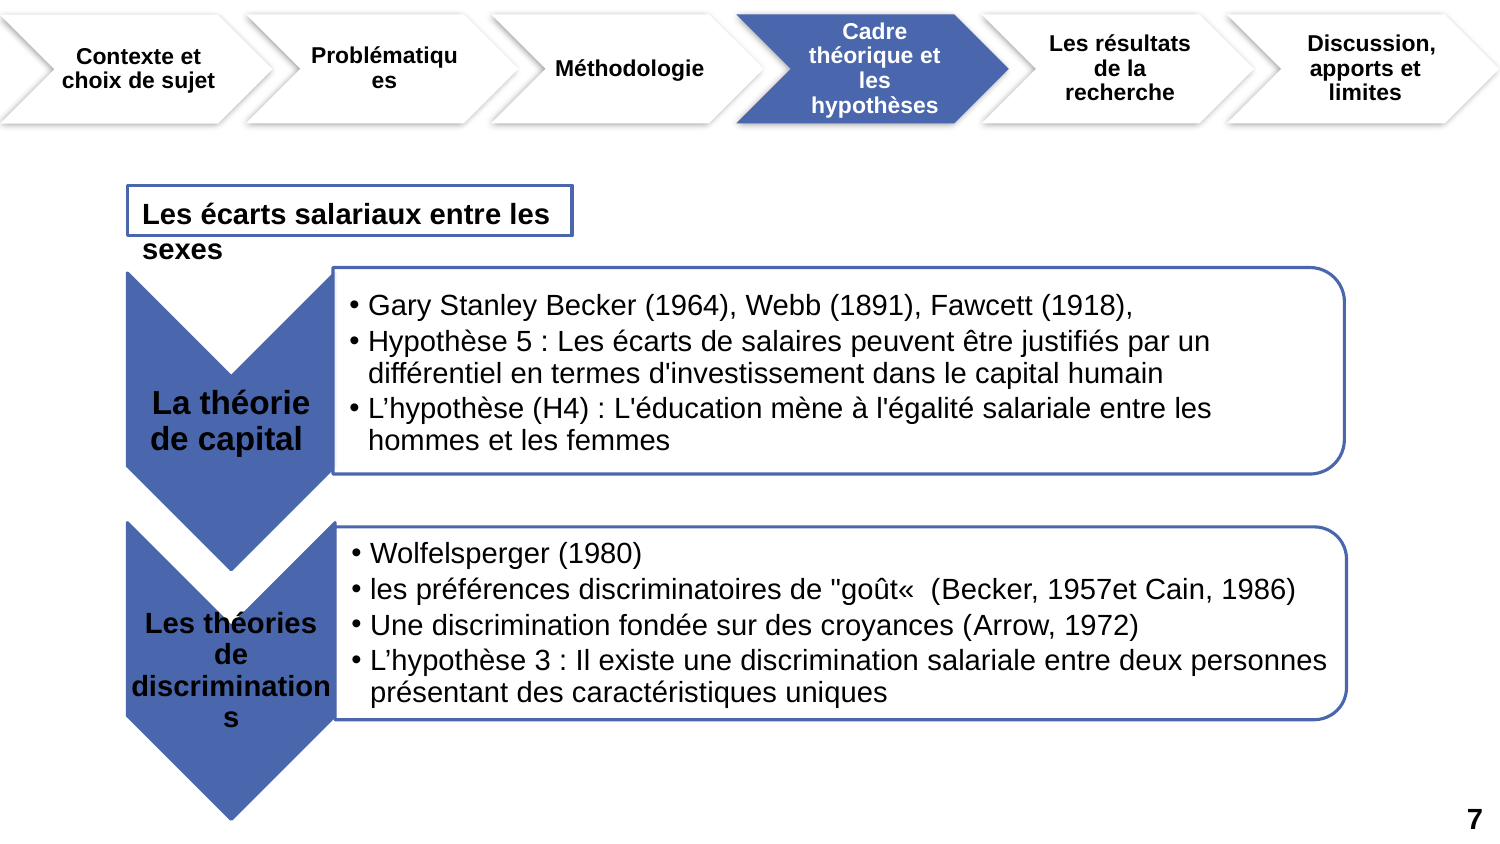

Contexte et choix de sujet
Problématiques
Méthodologie
Cadre théorique et les hypothèses
Les résultats de la recherche
  Discussion, apports et limites

Les écarts salariaux entre les sexes
La théorie de capital

Gary Stanley Becker (1964), Webb (1891), Fawcett (1918),
Hypothèse 5 : Les écarts de salaires peuvent être justifiés par un différentiel en termes d'investissement dans le capital humain
L’hypothèse (H4) : L'éducation mène à l'égalité salariale entre les hommes et les femmes

Les théories de discriminations
Wolfelsperger (1980)
les préférences discriminatoires de "goût«  (Becker, 1957et Cain, 1986)
Une discrimination fondée sur des croyances (Arrow, 1972)
L’hypothèse 3 : Il existe une discrimination salariale entre deux personnes présentant des caractéristiques uniques
7